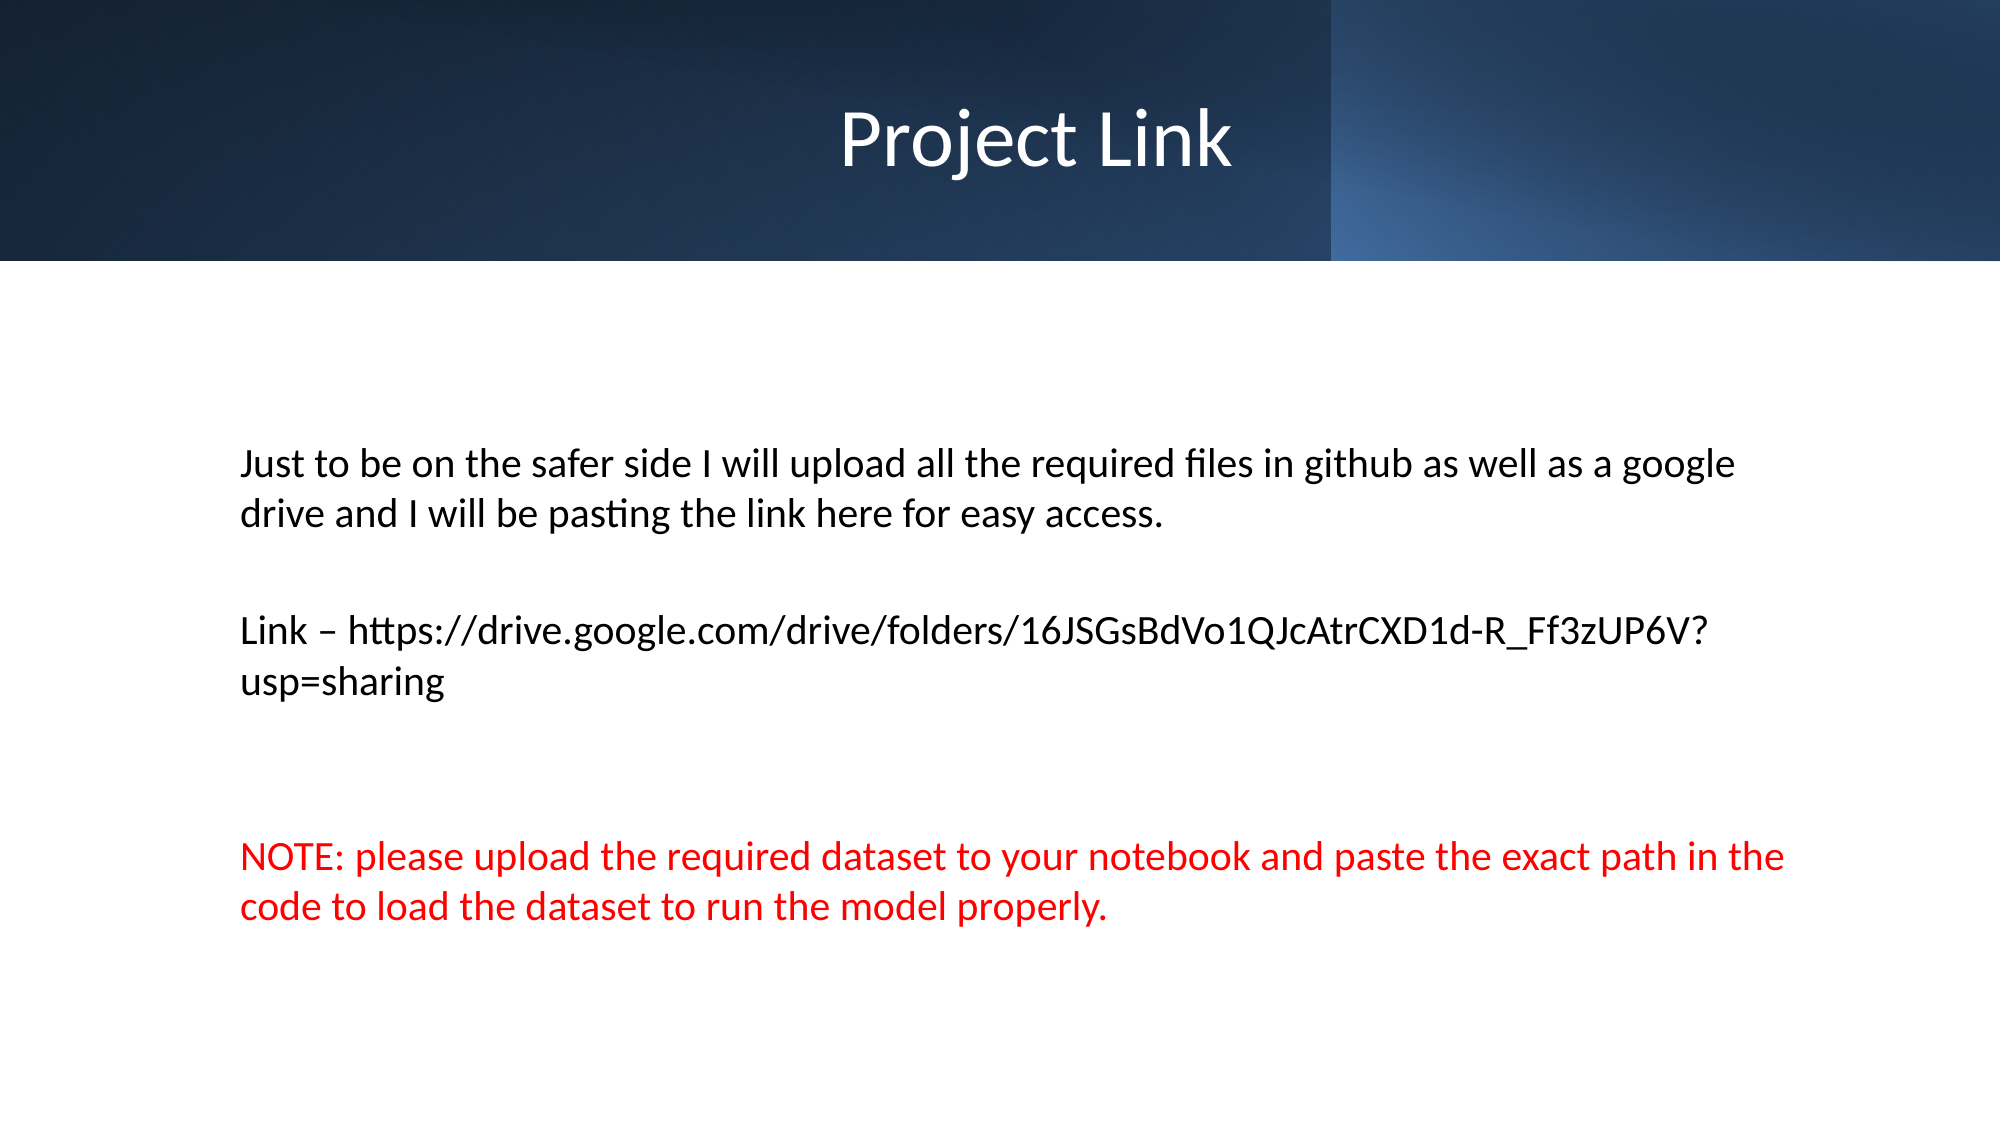

# Project Link
Just to be on the safer side I will upload all the required files in github as well as a google drive and I will be pasting the link here for easy access.

Link – https://drive.google.com/drive/folders/16JSGsBdVo1QJcAtrCXD1d-R_Ff3zUP6V?usp=sharing

NOTE: please upload the required dataset to your notebook and paste the exact path in the code to load the dataset to run the model properly.